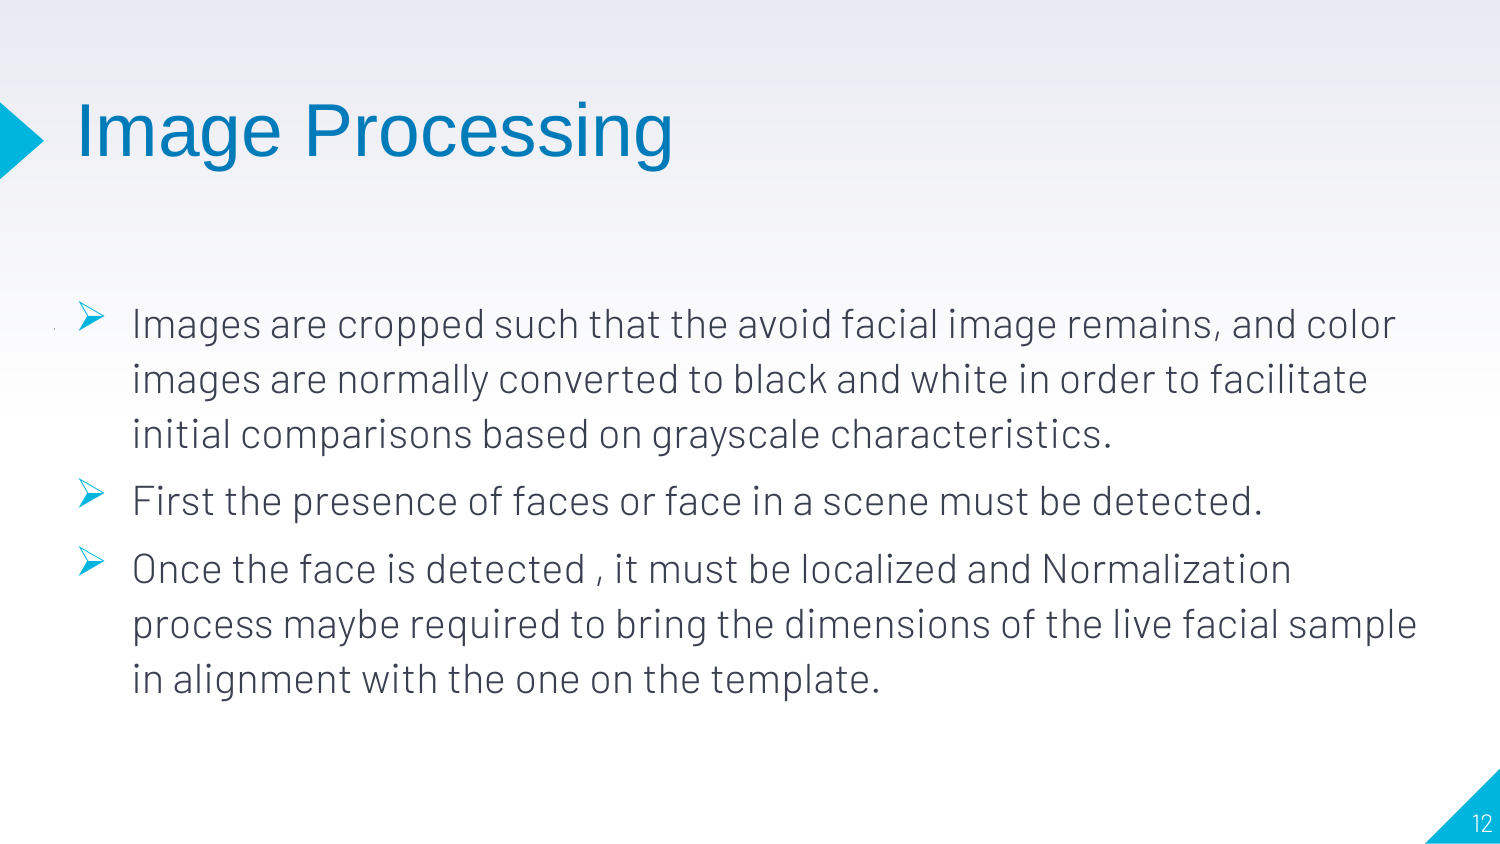

# Image Processing

Images are cropped such that the avoid facial image remains, and color images are normally converted to black and white in order to facilitate initial comparisons based on grayscale characteristics.
First the presence of faces or face in a scene must be detected.
Once the face is detected , it must be localized and Normalization process maybe required to bring the dimensions of the live facial sample in alignment with the one on the template.

1
1
12